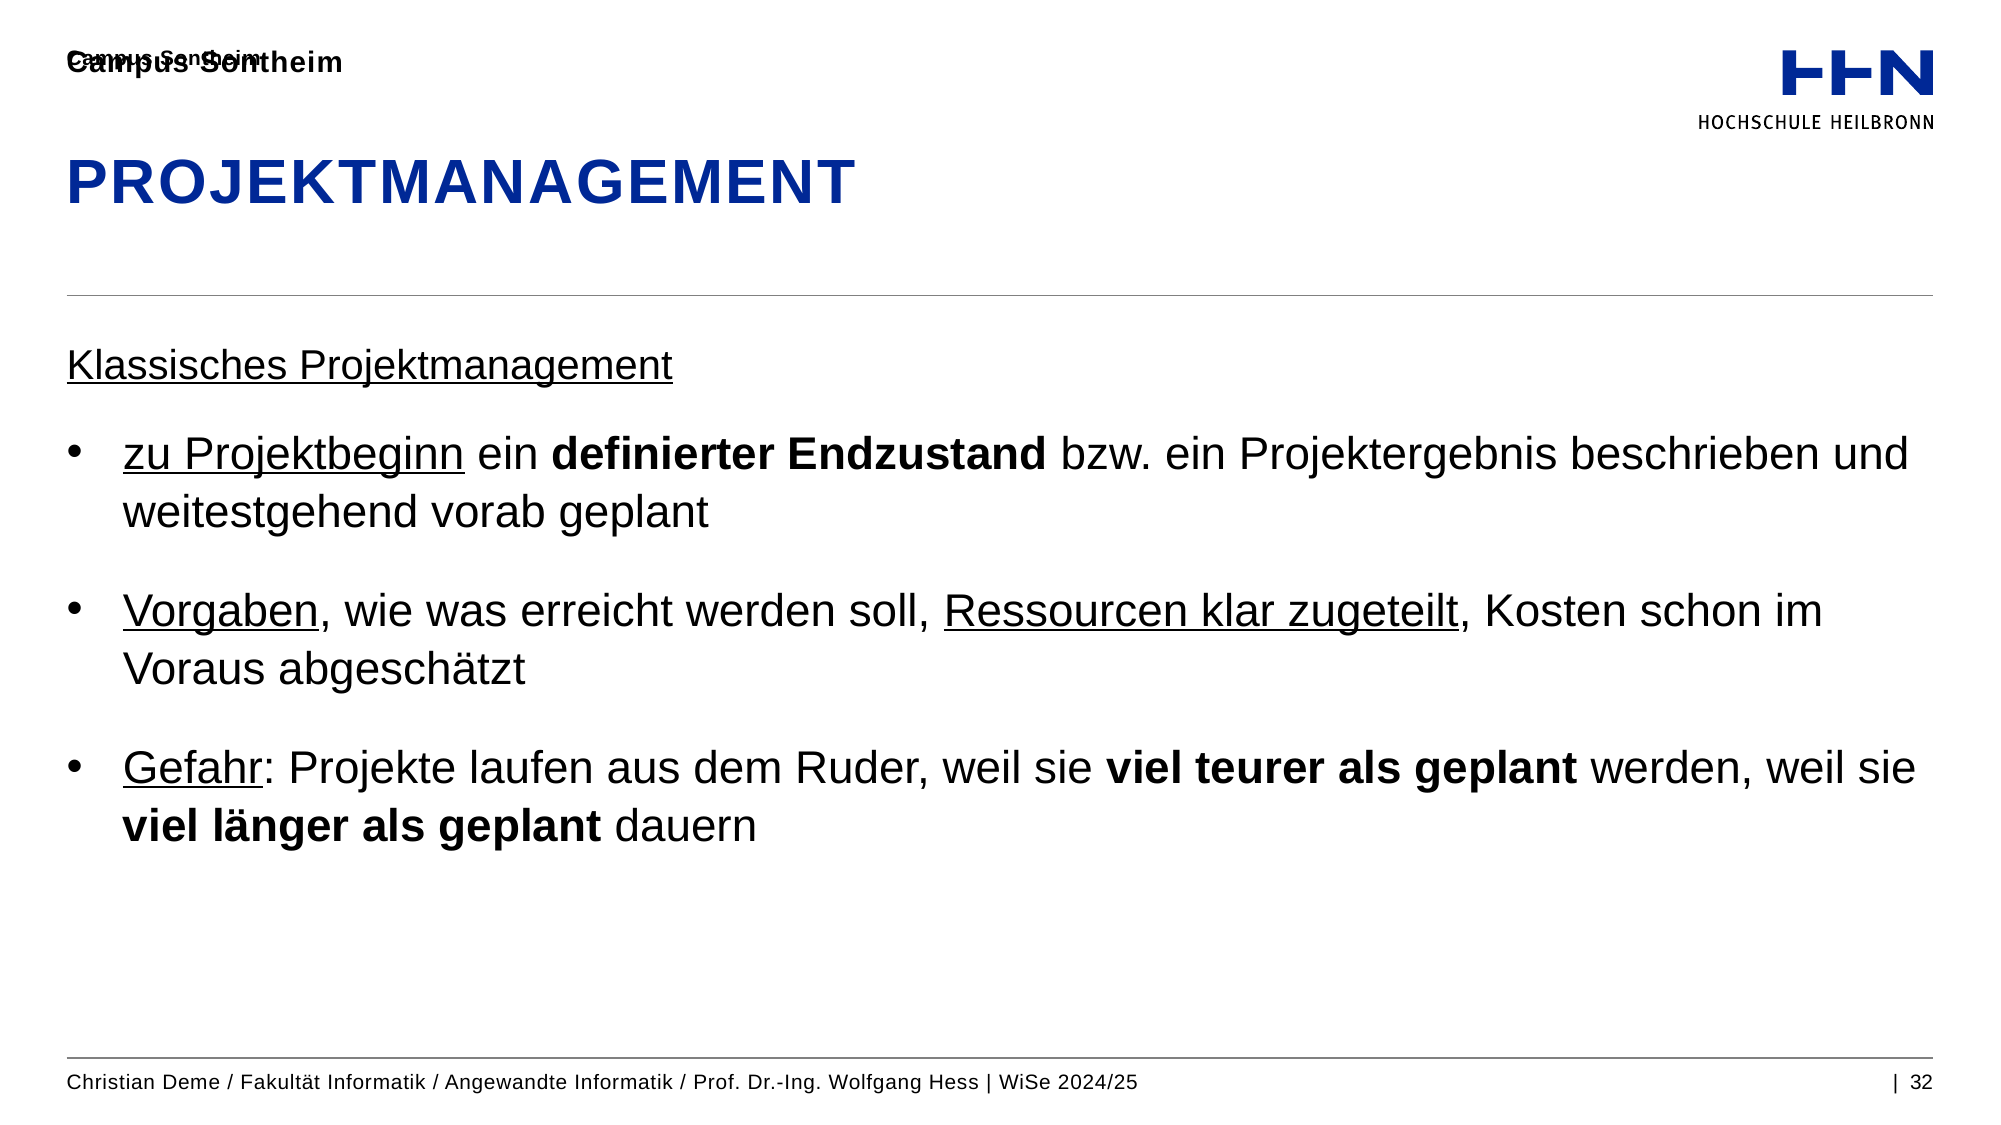

Campus Sontheim
Campus Sontheim
# PROJEKTMANAGEMENT
Klassisches Projektmanagement
zu Projektbeginn ein definierter Endzustand bzw. ein Projektergebnis beschrieben und weitestgehend vorab geplant
Vorgaben, wie was erreicht werden soll, Ressourcen klar zugeteilt, Kosten schon im Voraus abgeschätzt
Gefahr: Projekte laufen aus dem Ruder, weil sie viel teurer als geplant werden, weil sie viel länger als geplant dauern
Christian Deme / Fakultät Informatik / Angewandte Informatik / Prof. Dr.-Ing. Wolfgang Hess | WiSe 2024/25
|  32